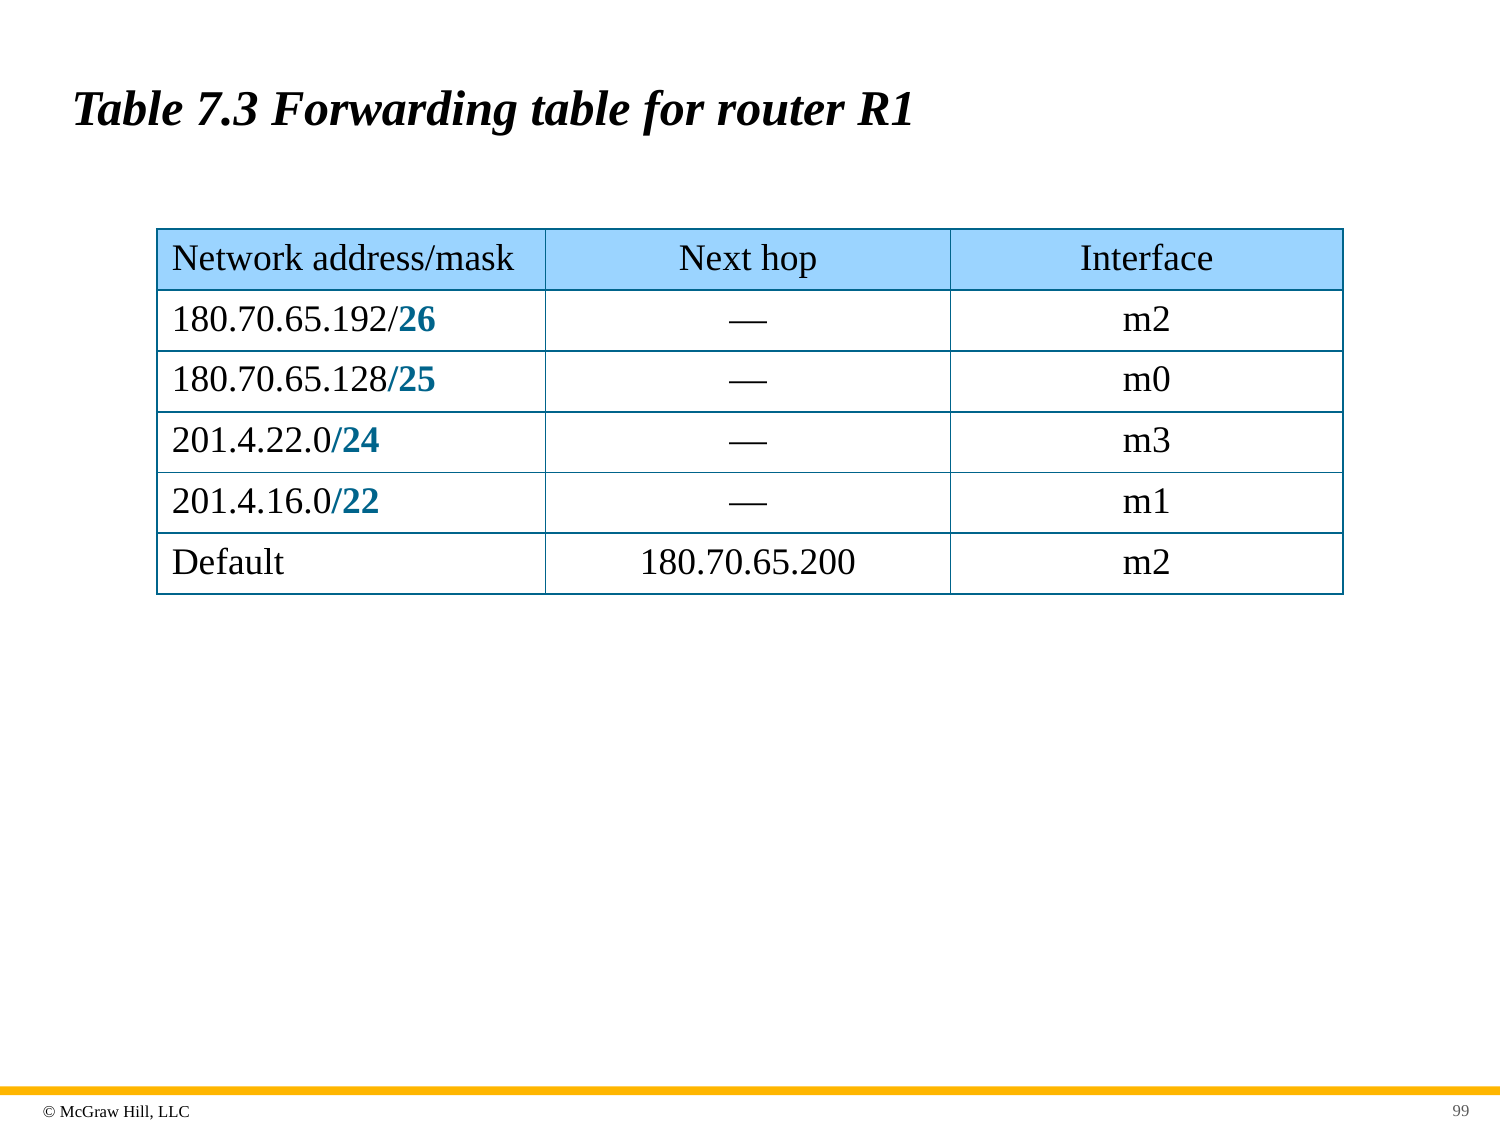

# Table 7.3 Forwarding table for router R1
| Network address/mask | Next hop | Interface |
| --- | --- | --- |
| 180.70.65.192/26 | — | m2 |
| 180.70.65.128/25 | — | m0 |
| 201.4.22.0/24 | — | m3 |
| 201.4.16.0/22 | — | m1 |
| Default | 180.70.65.200 | m2 |
99